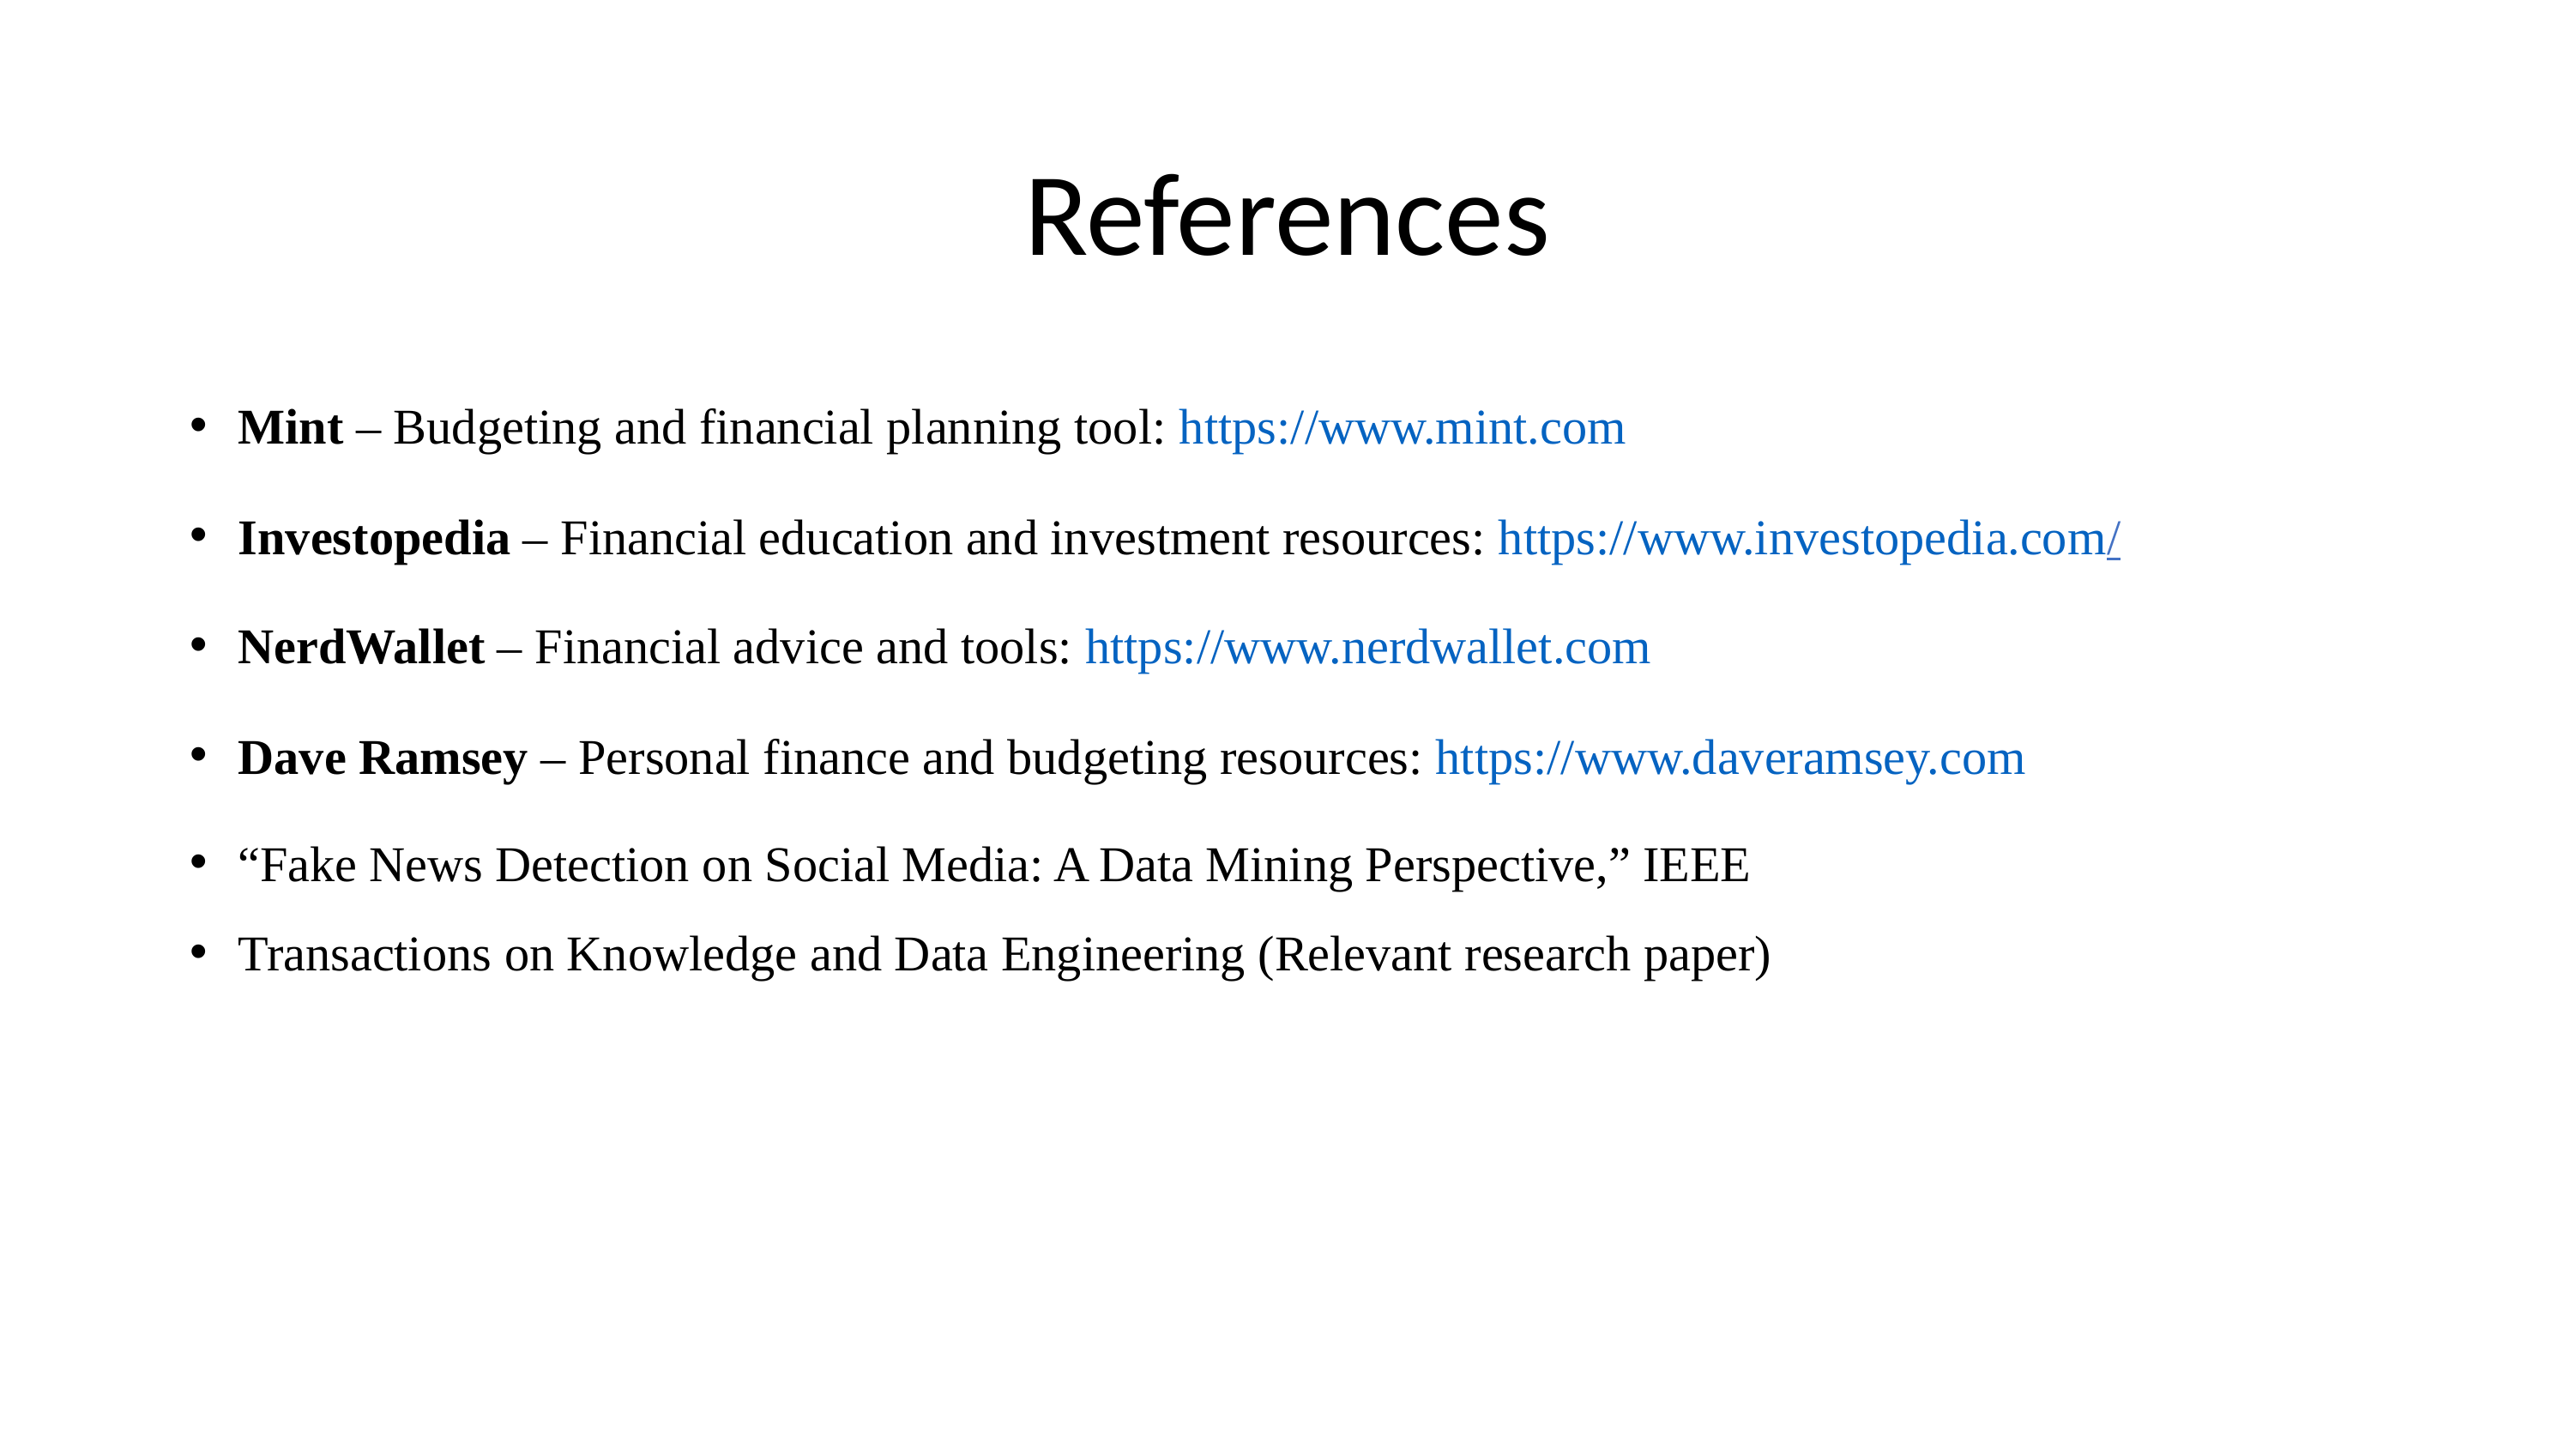

# References
Mint – Budgeting and financial planning tool: https://www.mint.com
Investopedia – Financial education and investment resources: https://www.investopedia.com/
NerdWallet – Financial advice and tools: https://www.nerdwallet.com
Dave Ramsey – Personal finance and budgeting resources: https://www.daveramsey.com
“Fake News Detection on Social Media: A Data Mining Perspective,” IEEE
Transactions on Knowledge and Data Engineering (Relevant research paper)